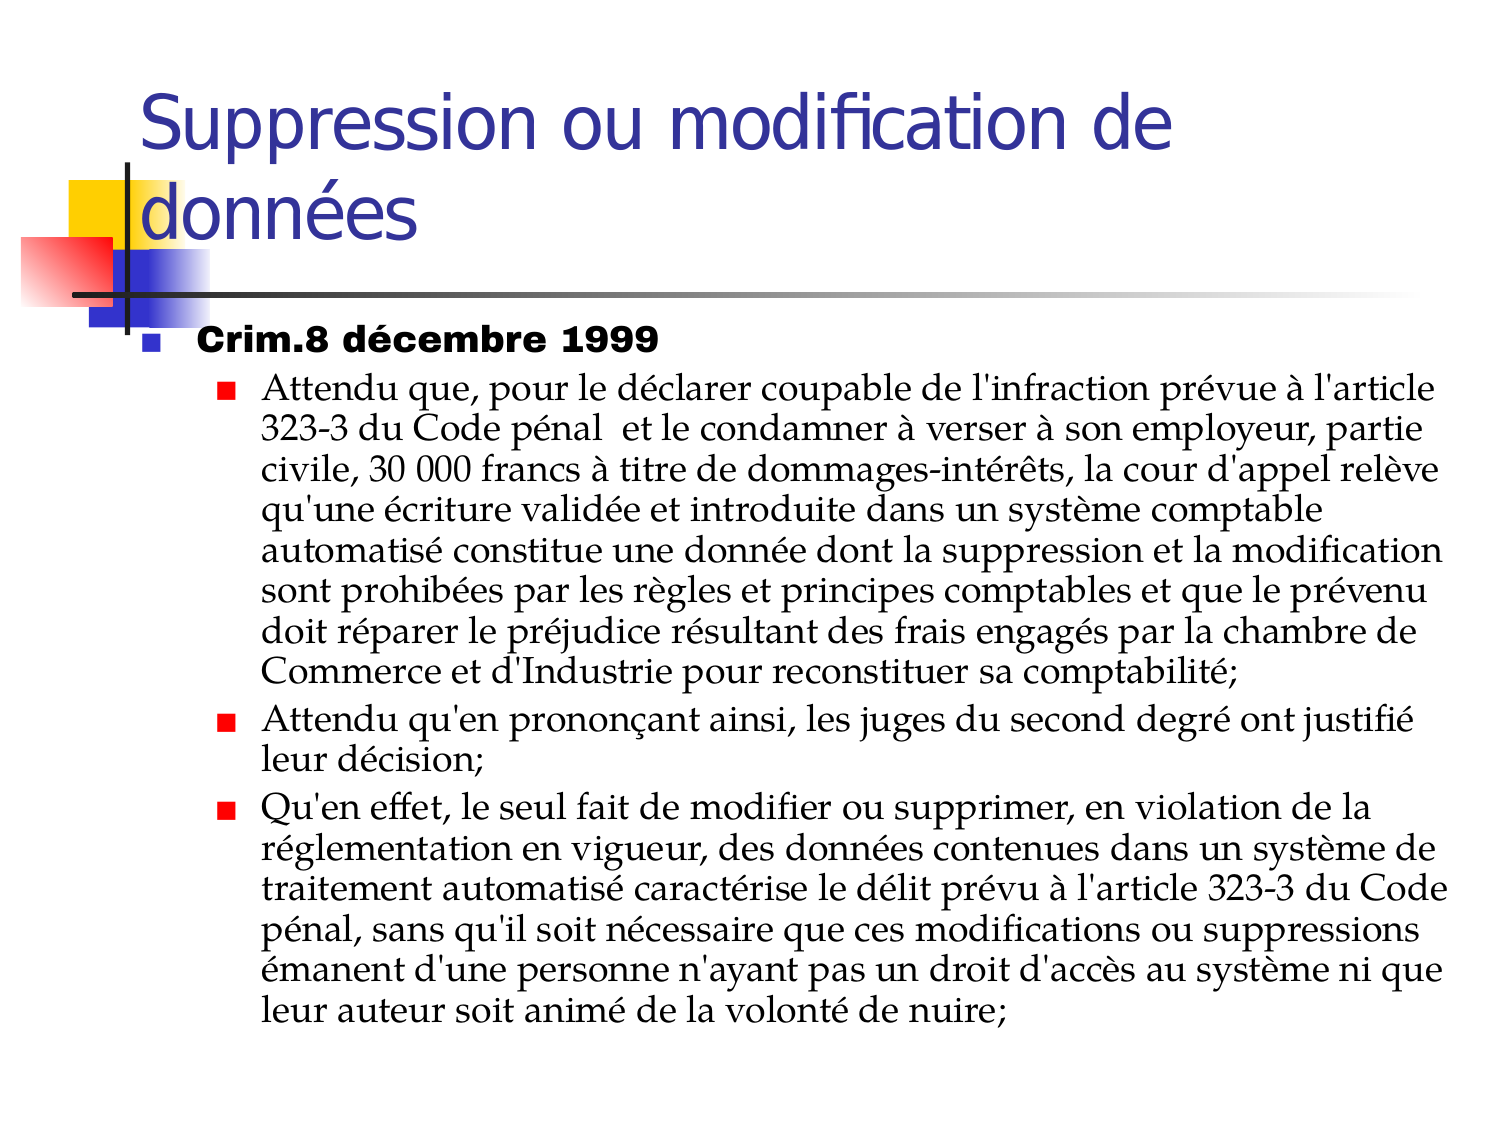

# Suppression ou modification de données
Crim.8 décembre 1999
Attendu que, pour le déclarer coupable de l'infraction prévue à l'article 323-3 du Code pénal  et le condamner à verser à son employeur, partie civile, 30 000 francs à titre de dommages-intérêts, la cour d'appel relève qu'une écriture validée et introduite dans un système comptable automatisé constitue une donnée dont la suppression et la modification sont prohibées par les règles et principes comptables et que le prévenu doit réparer le préjudice résultant des frais engagés par la chambre de Commerce et d'Industrie pour reconstituer sa comptabilité;
Attendu qu'en prononçant ainsi, les juges du second degré ont justifié leur décision;
Qu'en effet, le seul fait de modifier ou supprimer, en violation de la réglementation en vigueur, des données contenues dans un système de traitement automatisé caractérise le délit prévu à l'article 323-3 du Code pénal, sans qu'il soit nécessaire que ces modifications ou suppressions émanent d'une personne n'ayant pas un droit d'accès au système ni que leur auteur soit animé de la volonté de nuire;